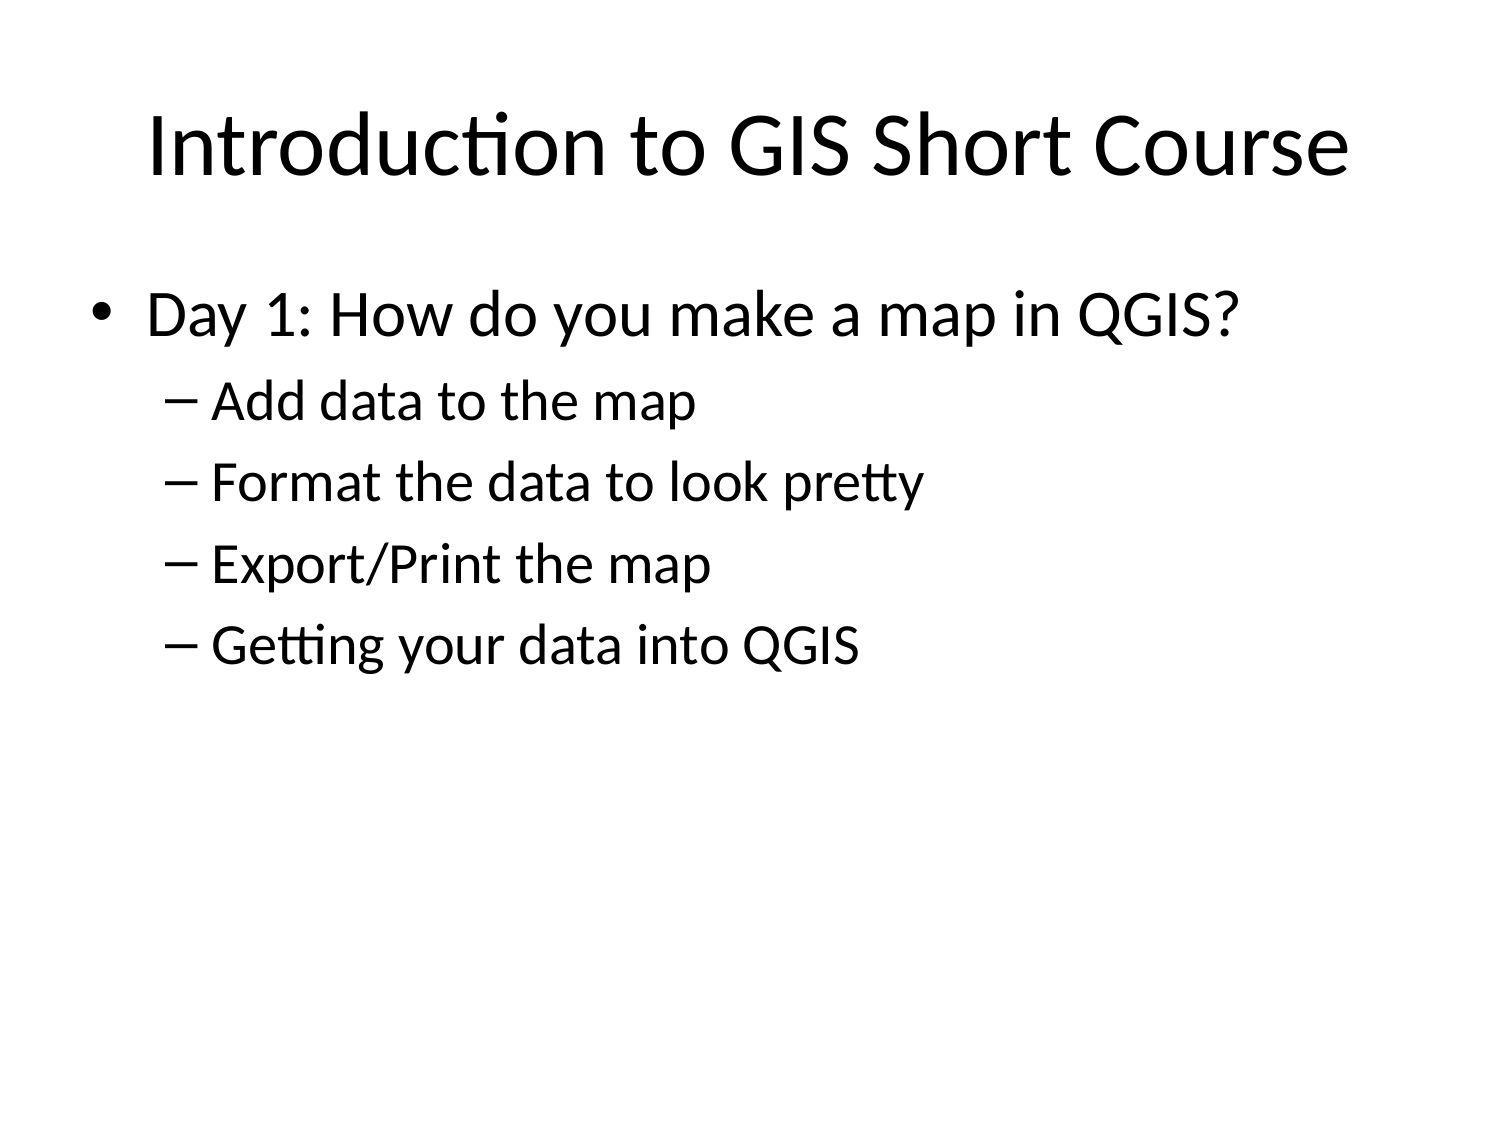

# Introduction to GIS Short Course
Day 1: How do you make a map in QGIS?
Add data to the map
Format the data to look pretty
Export/Print the map
Getting your data into QGIS